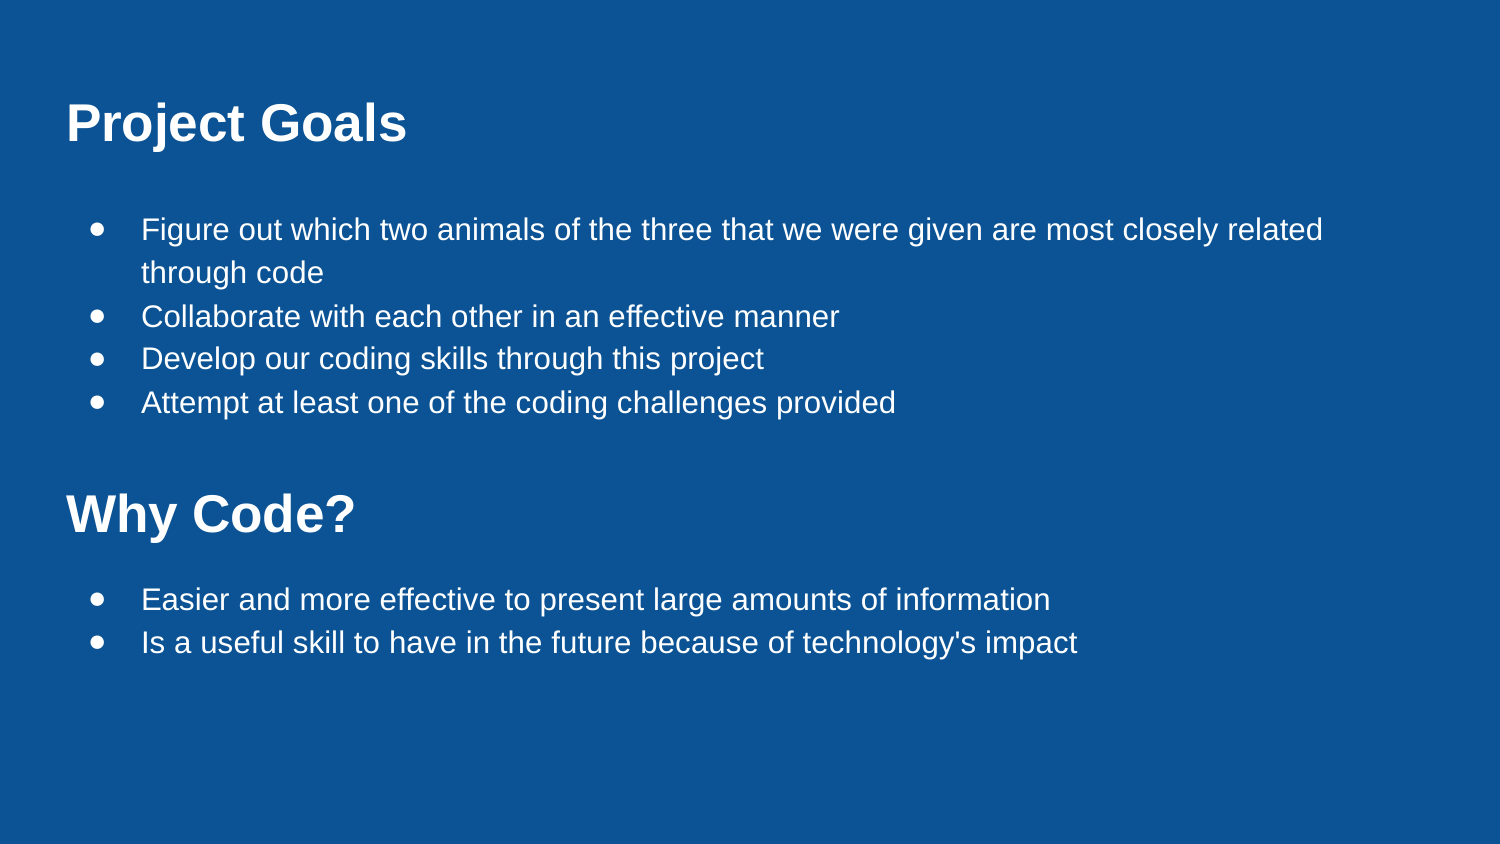

# Project Goals
Figure out which two animals of the three that we were given are most closely related through code
Collaborate with each other in an effective manner
Develop our coding skills through this project
Attempt at least one of the coding challenges provided
Why Code?
Easier and more effective to present large amounts of information
Is a useful skill to have in the future because of technology's impact